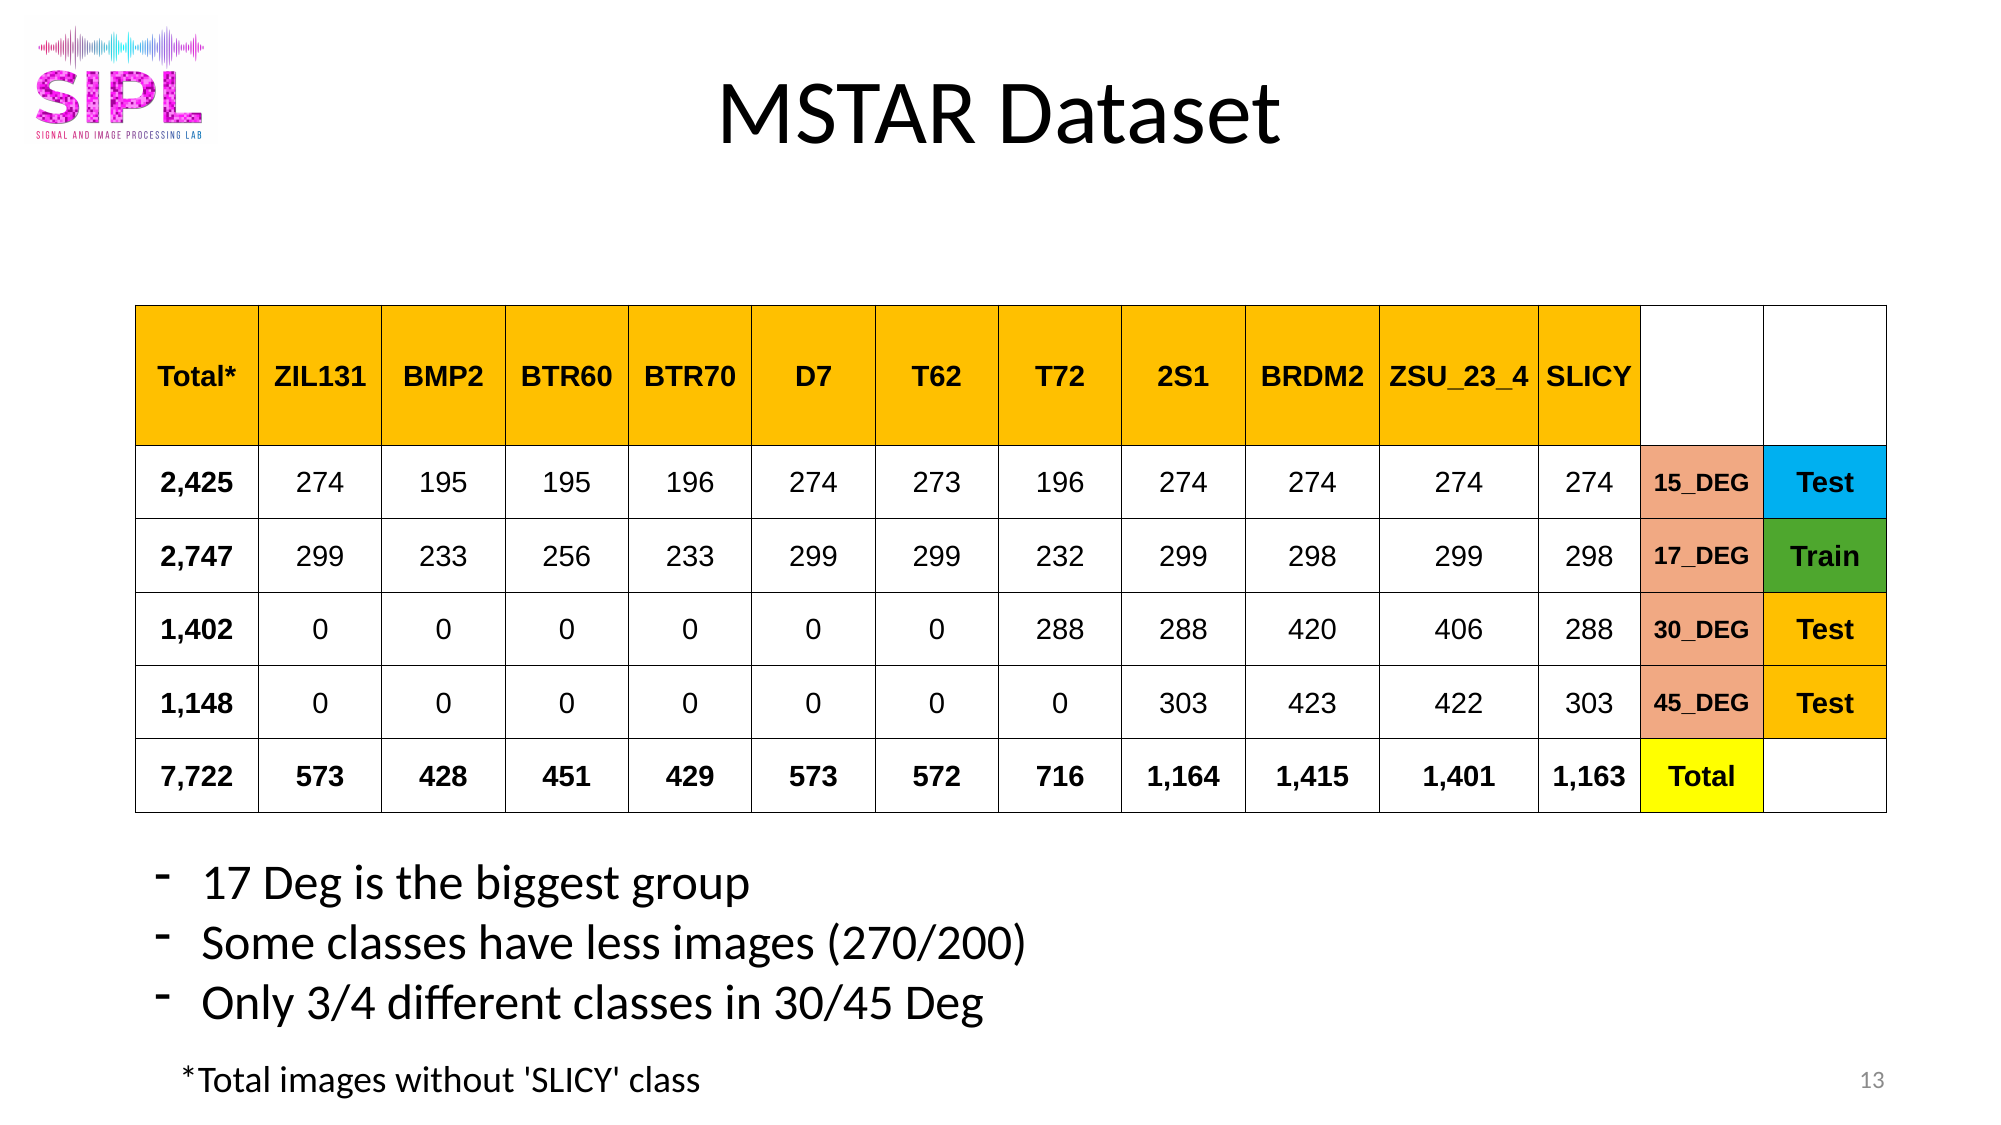

MSTAR Dataset
| Total\* | ZIL131 | BMP2 | BTR60 | BTR70 | D7 | T62 | T72 | 2S1 | BRDM2 | ZSU\_23\_4 | SLICY |  |  |
| --- | --- | --- | --- | --- | --- | --- | --- | --- | --- | --- | --- | --- | --- |
| 2,425 | 274 | 195 | 195 | 196 | 274 | 273 | 196 | 274 | 274 | 274 | 274 | 15\_DEG | Test |
| 2,747 | 299 | 233 | 256 | 233 | 299 | 299 | 232 | 299 | 298 | 299 | 298 | 17\_DEG | Train |
| 1,402 | 0 | 0 | 0 | 0 | 0 | 0 | 288 | 288 | 420 | 406 | 288 | 30\_DEG | Test |
| 1,148 | 0 | 0 | 0 | 0 | 0 | 0 | 0 | 303 | 423 | 422 | 303 | 45\_DEG | Test |
| 7,722 | 573 | 428 | 451 | 429 | 573 | 572 | 716 | 1,164 | 1,415 | 1,401 | 1,163 | Total |  |
17 Deg is the biggest group
Some classes have less images (270/200)
Only 3/4 different classes in 30/45 Deg
*Total images without 'SLICY' class
13